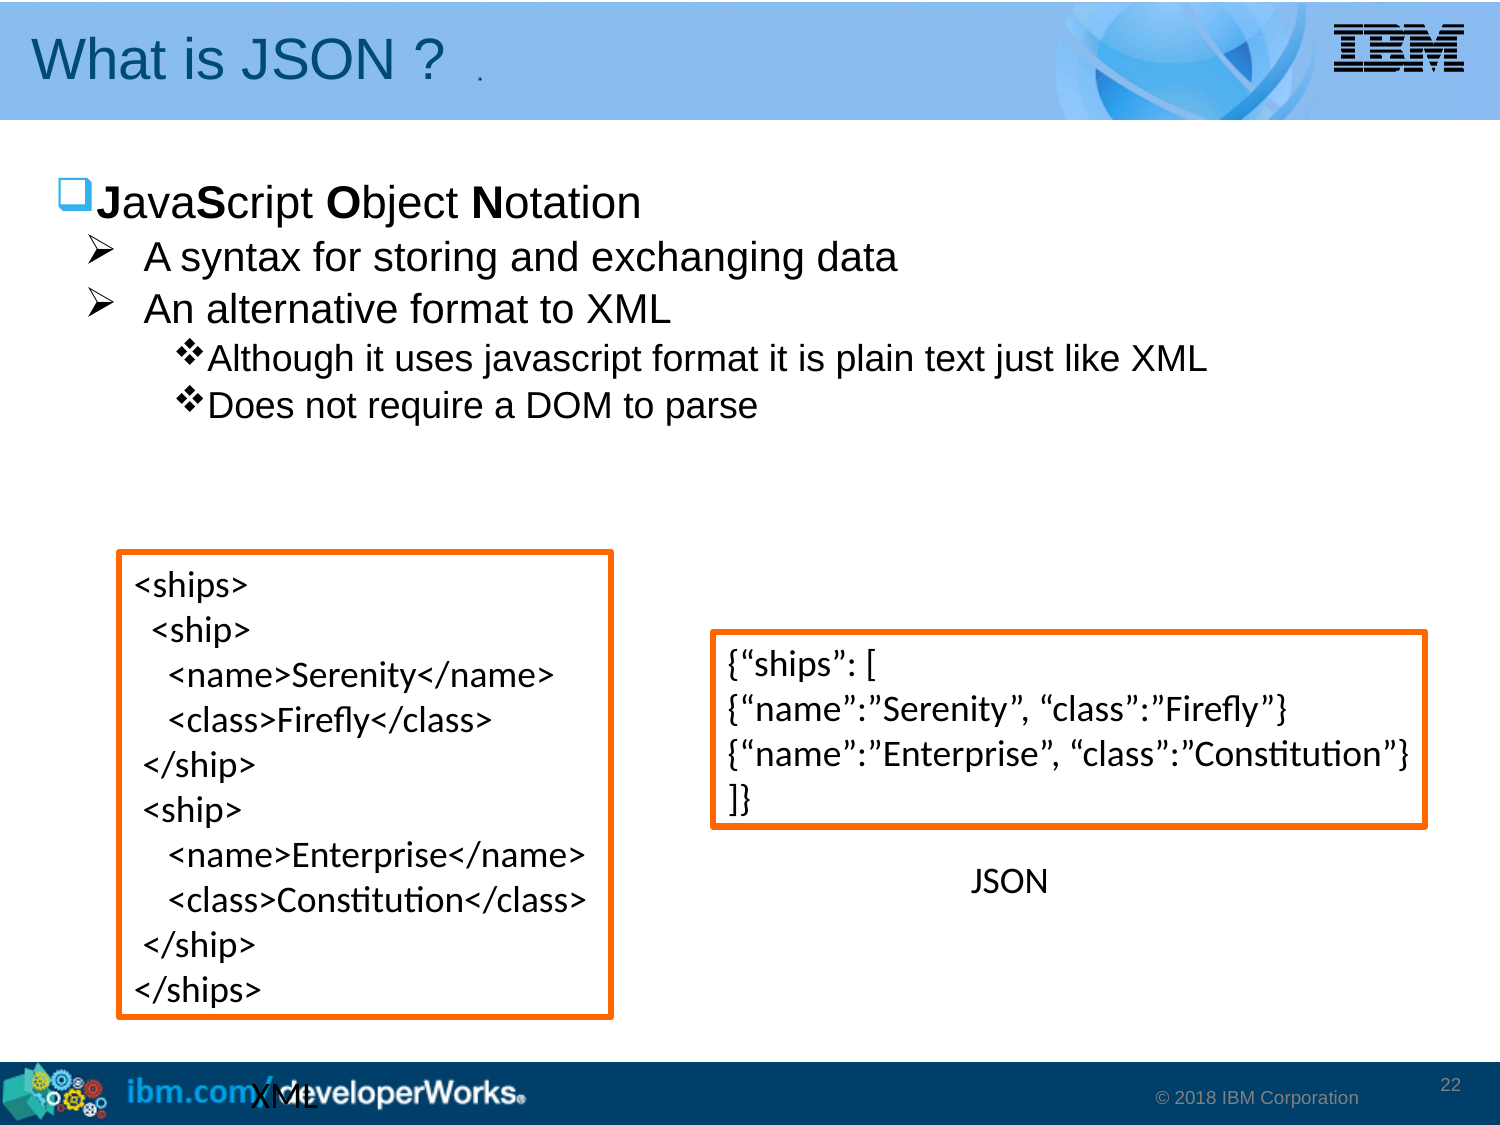

# What is JSON ?
JavaScript Object Notation
A syntax for storing and exchanging data
An alternative format to XML
Although it uses javascript format it is plain text just like XML
Does not require a DOM to parse

<ships>
  <ship>
    <name>Serenity</name>
    <class>Firefly</class>
 </ship>
 <ship>
    <name>Enterprise</name>
    <class>Constitution</class>
 </ship>
</ships>
{“ships”: [
{“name”:”Serenity”, “class”:”Firefly”}
{“name”:”Enterprise”, “class”:”Constitution”}
]}
JSON
XML
22